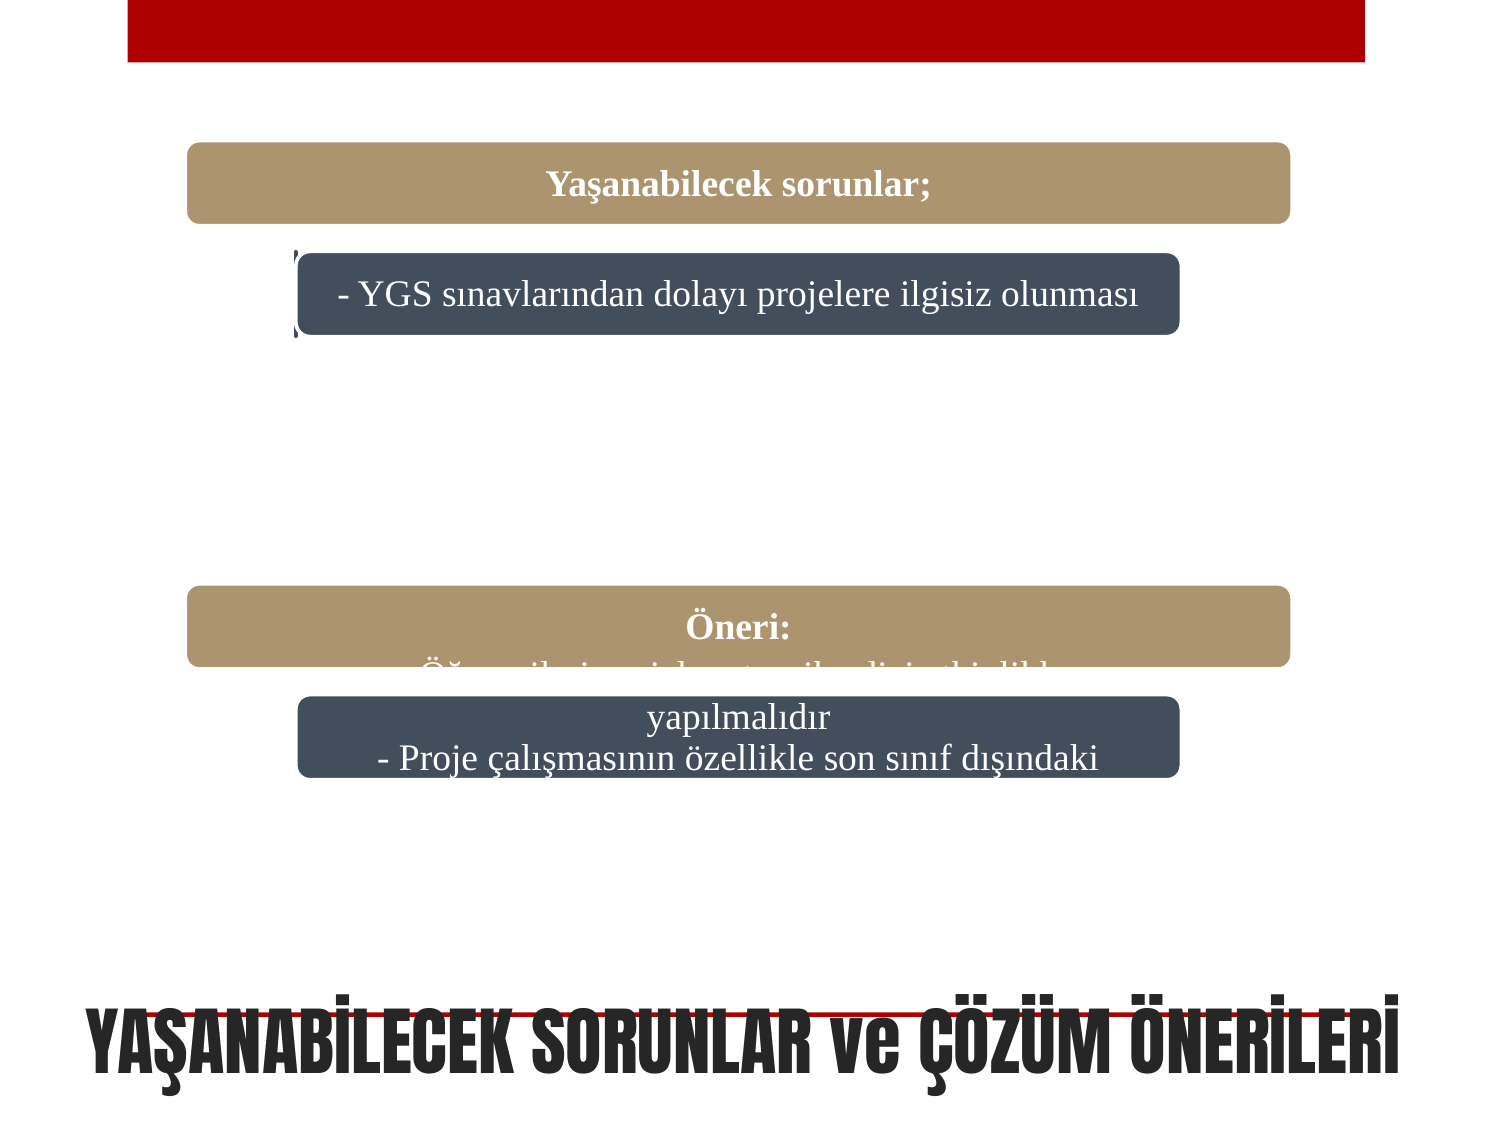

Yaşanabilecek sorunlar;
- YGS sınavlarından dolayı projelere ilgisiz olunması
Öneri:
- Öğrencileri projelere teşvik edici etkinlikler yapılmalıdır
- Proje çalışmasının özellikle son sınıf dışındaki öğrencilerle yürütülmesi sağlanabilir.
YAŞANABİLECEK SORUNLAR ve ÇÖZÜM ÖNERİLERİ